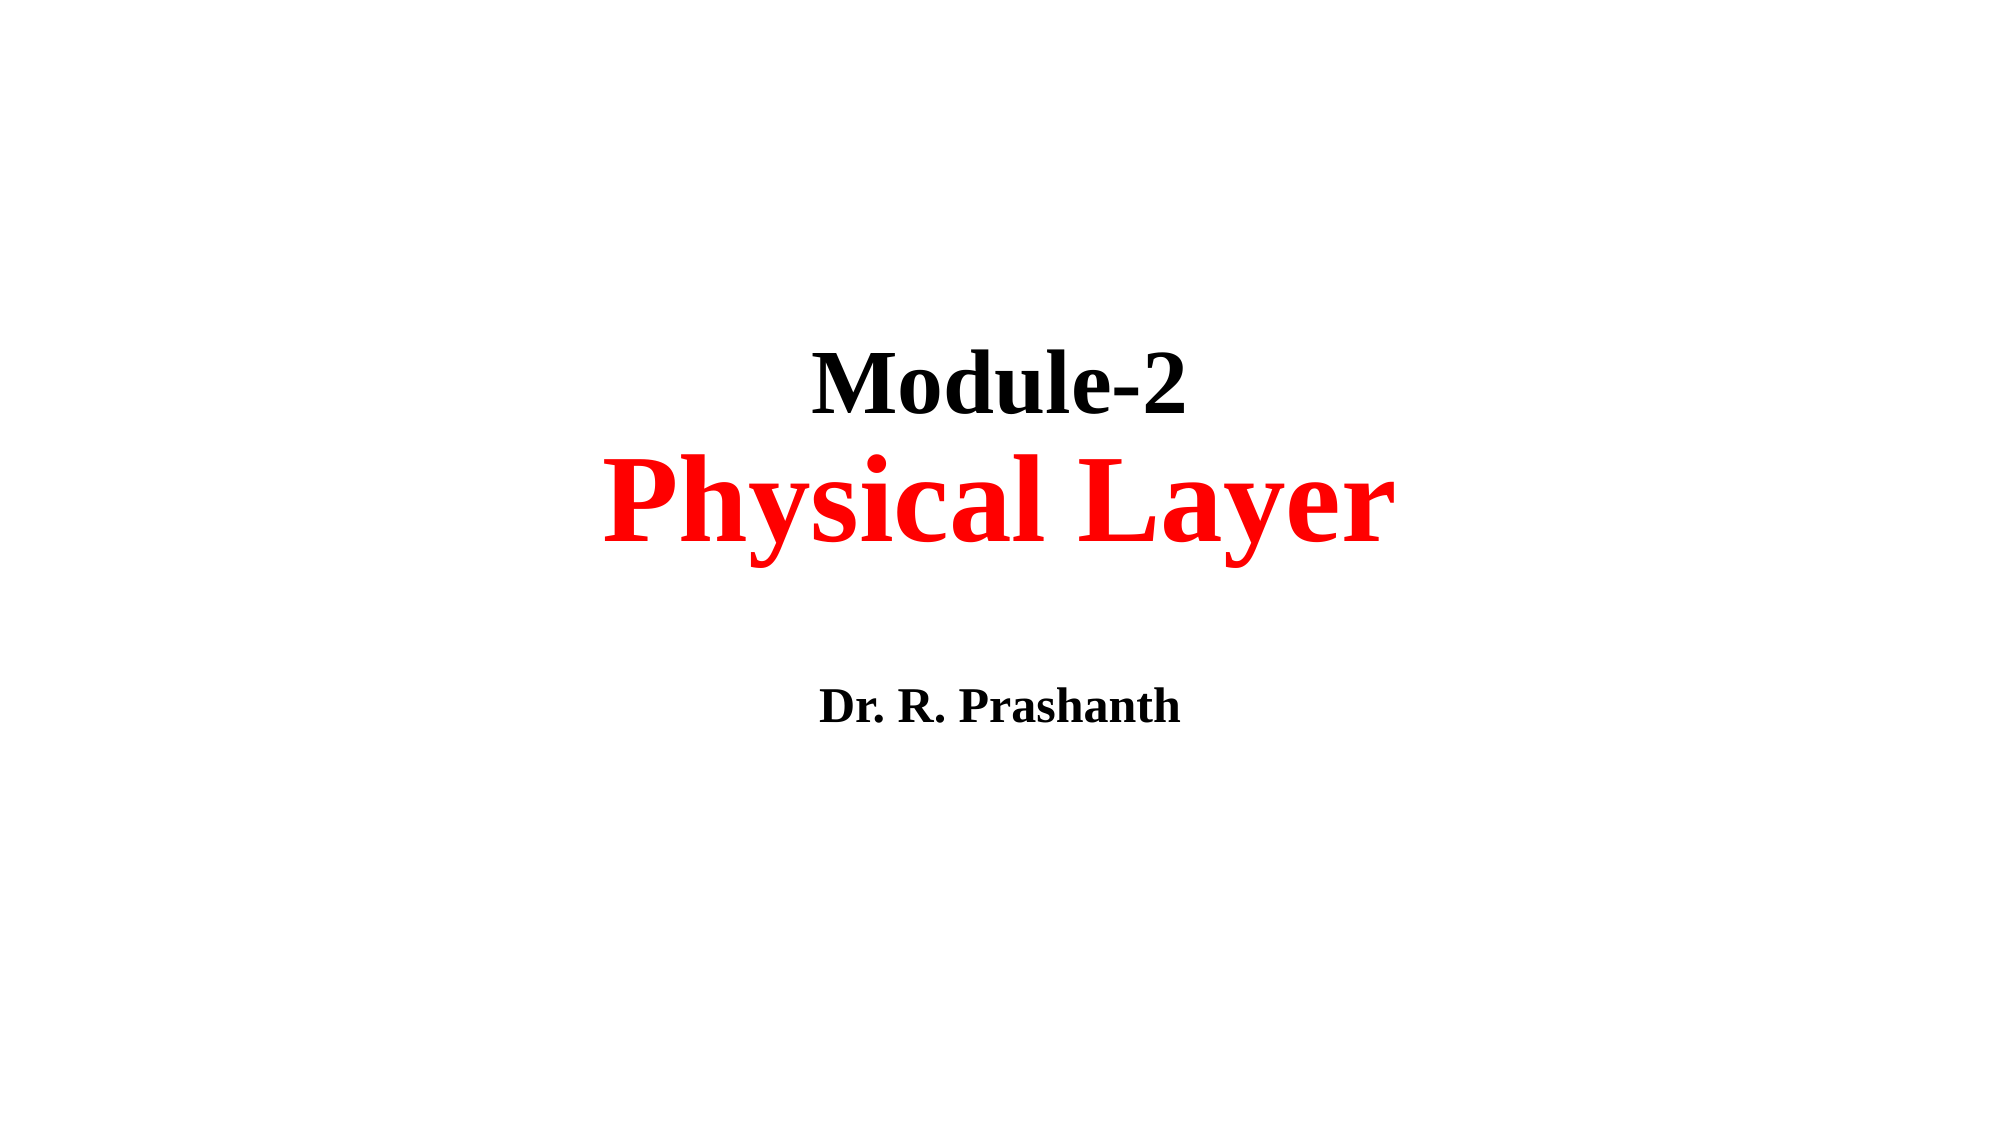

# Module-2 Physical Layer

Dr. R. Prashanth